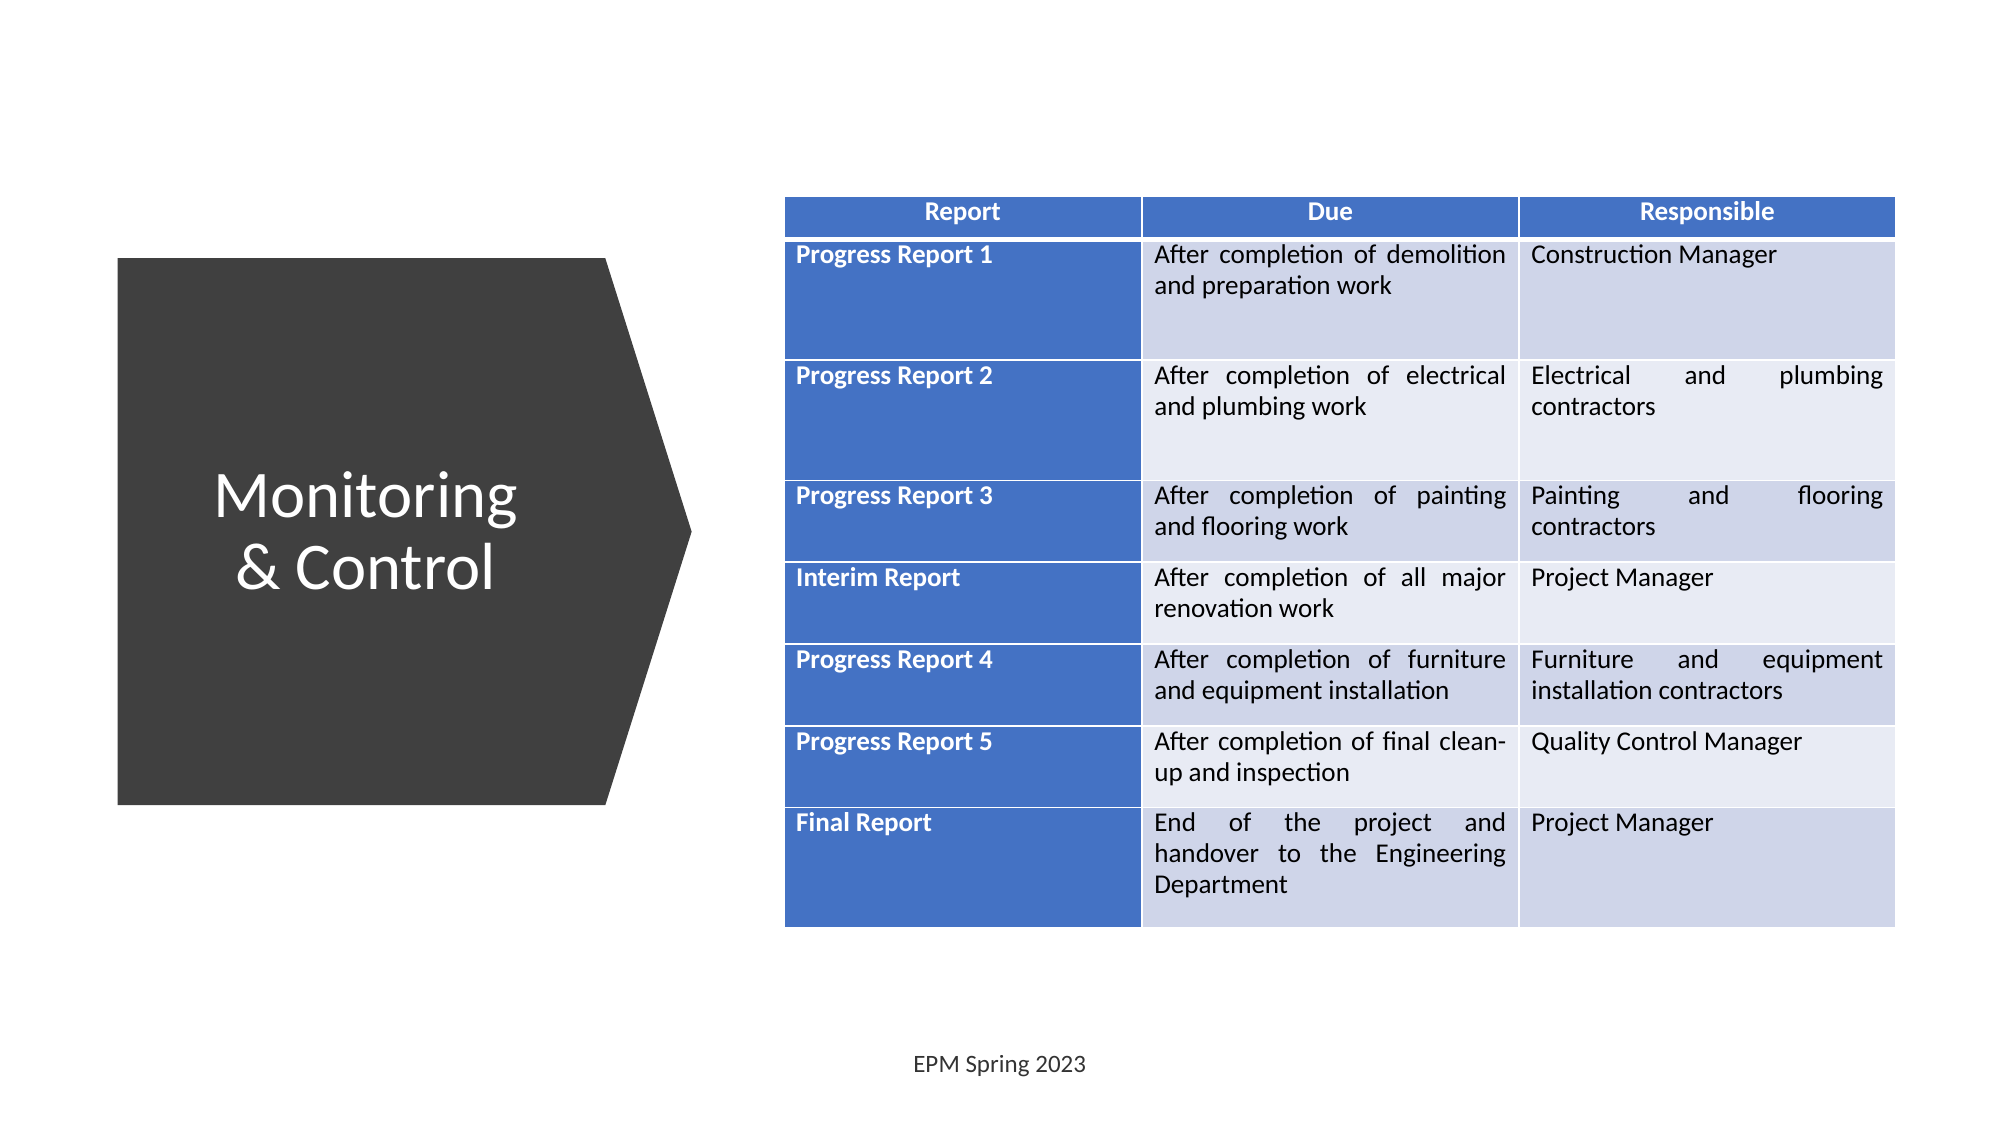

| Report | Due | Responsible |
| --- | --- | --- |
| Progress Report 1 | After completion of demolition and preparation work | Construction Manager |
| Progress Report 2 | After completion of electrical and plumbing work | Electrical and plumbing contractors |
| Progress Report 3 | After completion of painting and flooring work | Painting and flooring contractors |
| Interim Report | After completion of all major renovation work | Project Manager |
| Progress Report 4 | After completion of furniture and equipment installation | Furniture and equipment installation contractors |
| Progress Report 5 | After completion of final clean-up and inspection | Quality Control Manager |
| Final Report | End of the project and handover to the Engineering Department | Project Manager |

Monitoring & Control
EPM Spring 2023